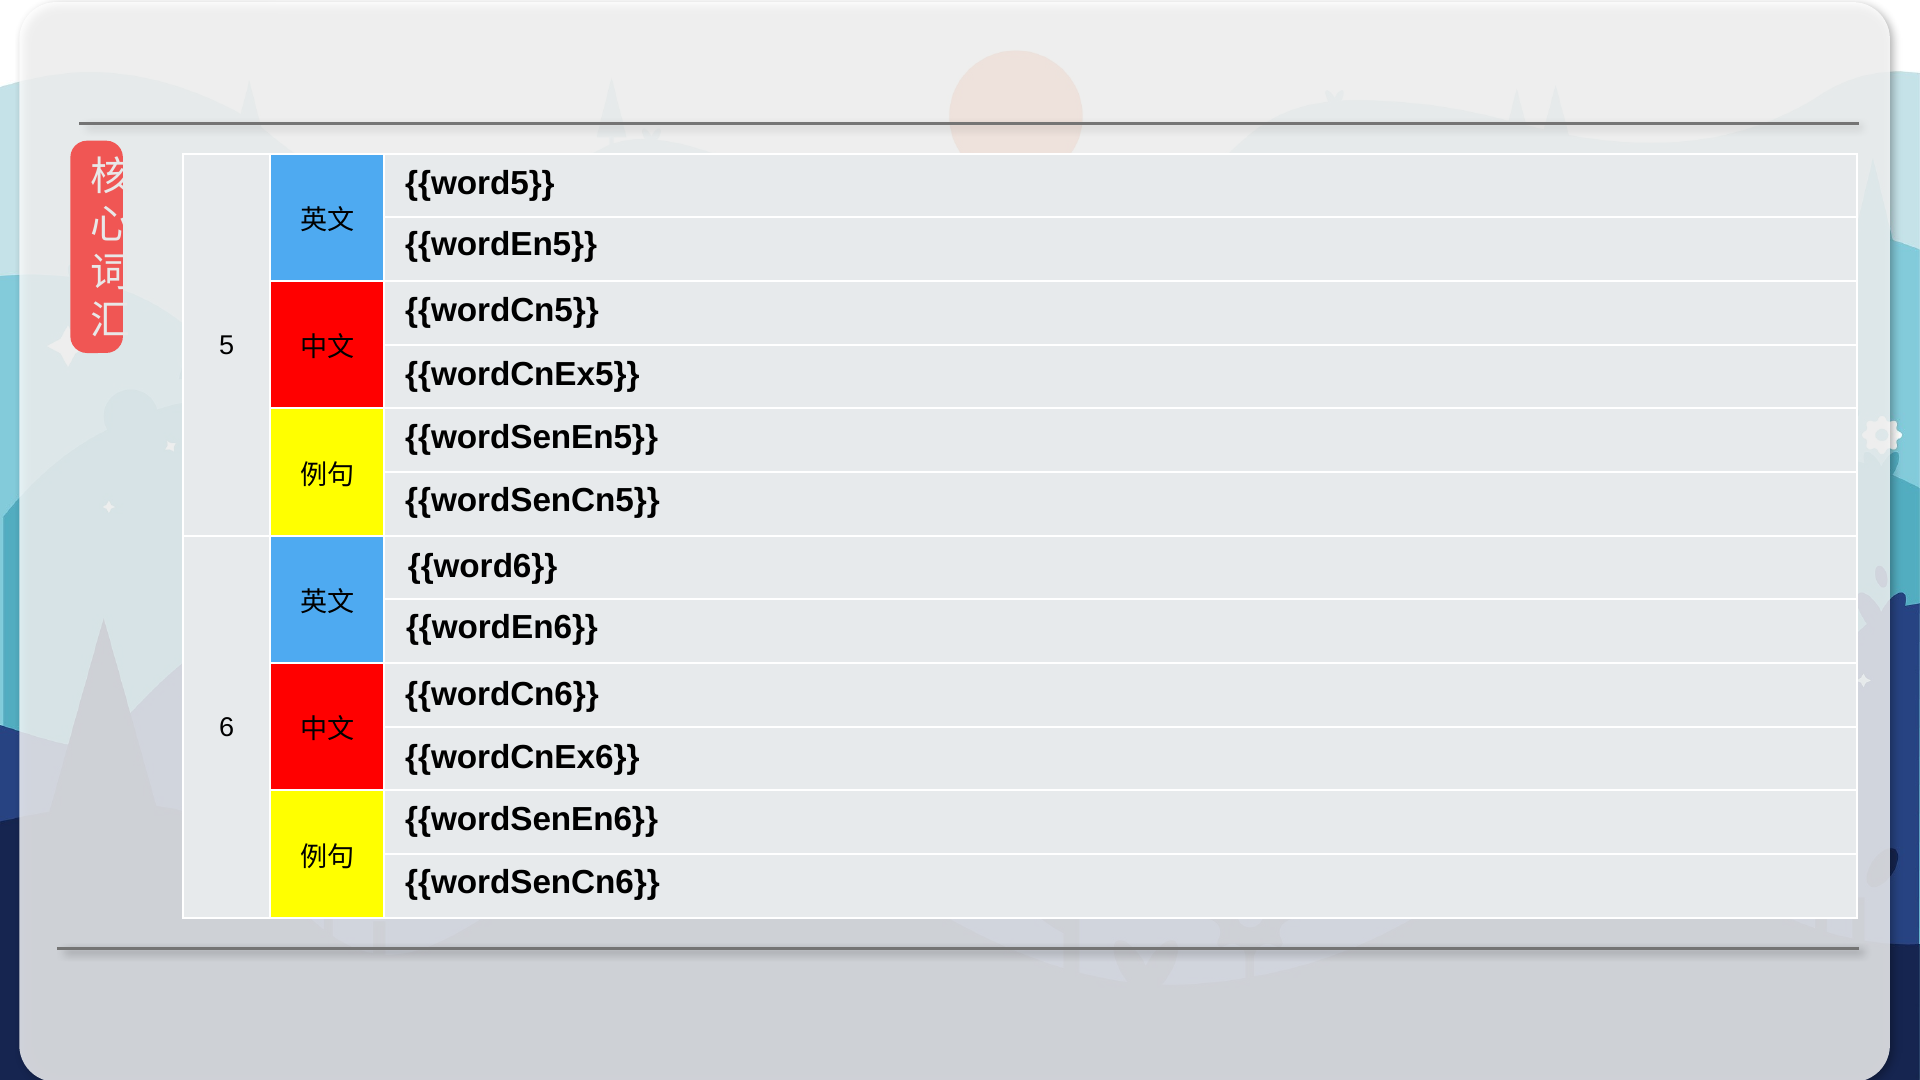

{{word5}}
{{wordEn5}}
{{wordCn5}}
{{wordCnEx5}}
{{wordSenEn5}}
{{wordSenCn5}}
{{word6}}
{{wordEn6}}
{{wordCn6}}
{{wordCnEx6}}
{{wordSenEn6}}
{{wordSenCn6}}